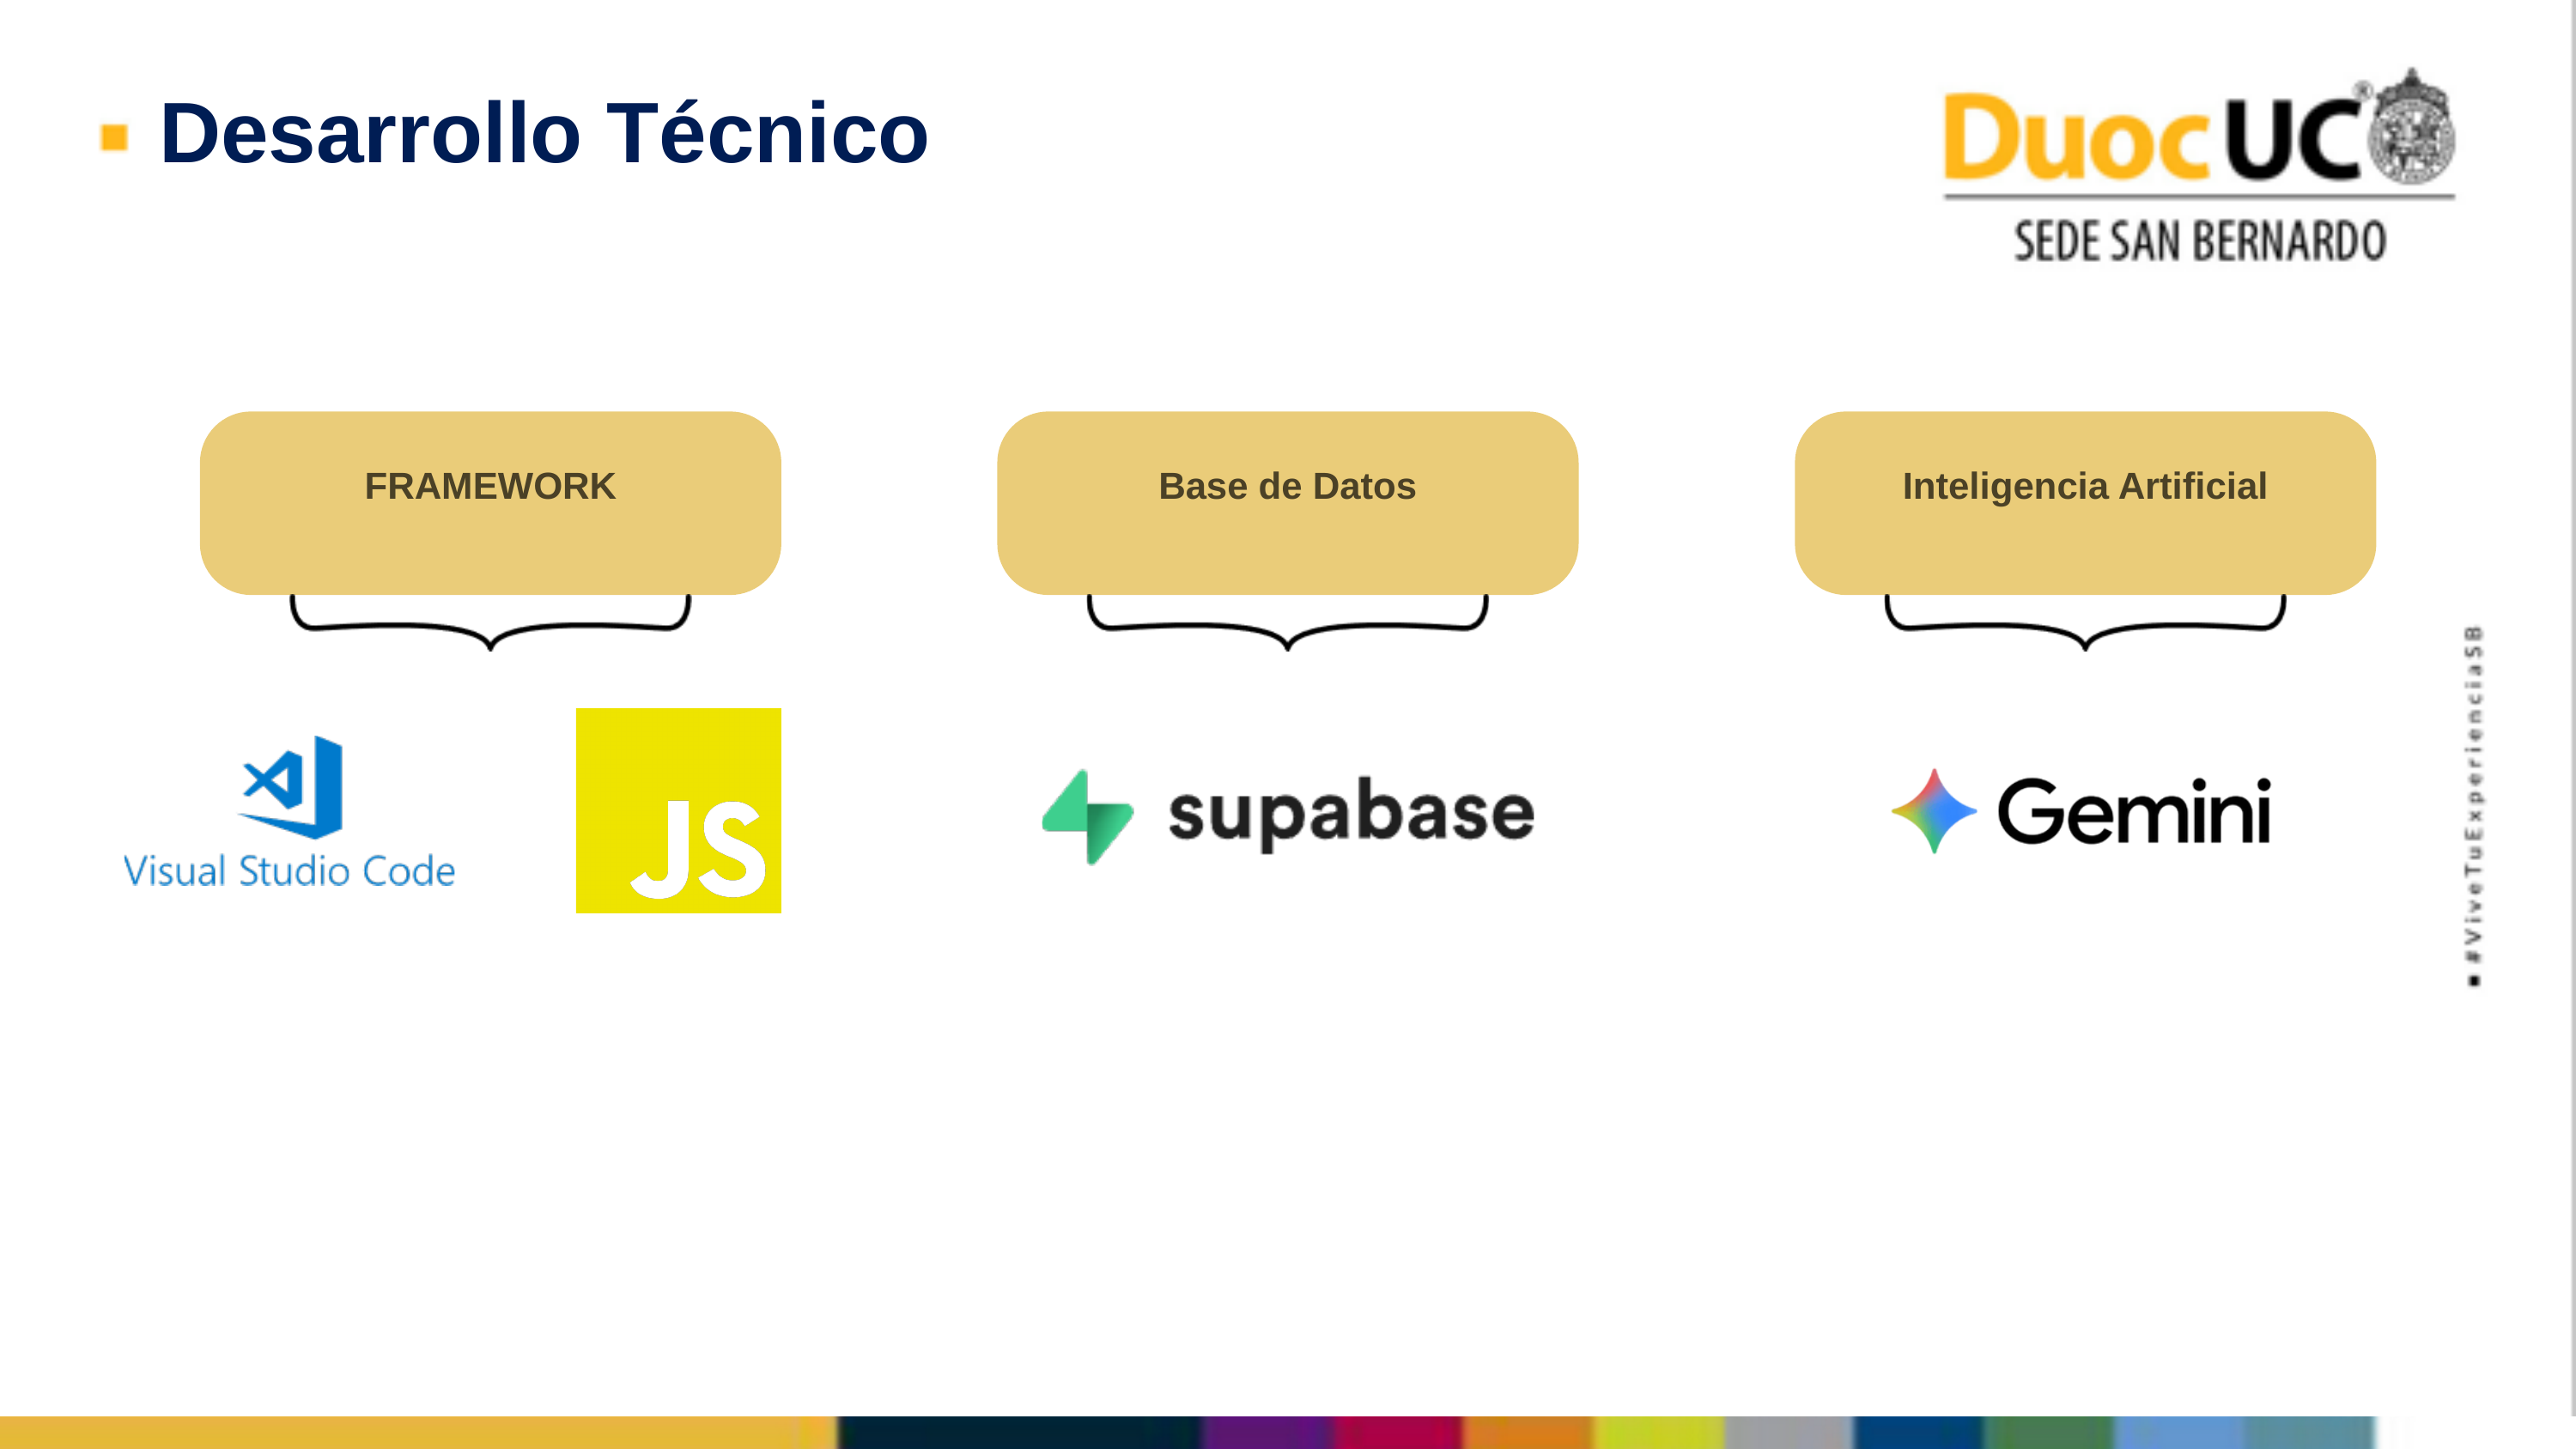

Desarrollo Técnico

FRAMEWORK

Base de Datos

Inteligencia Artificial